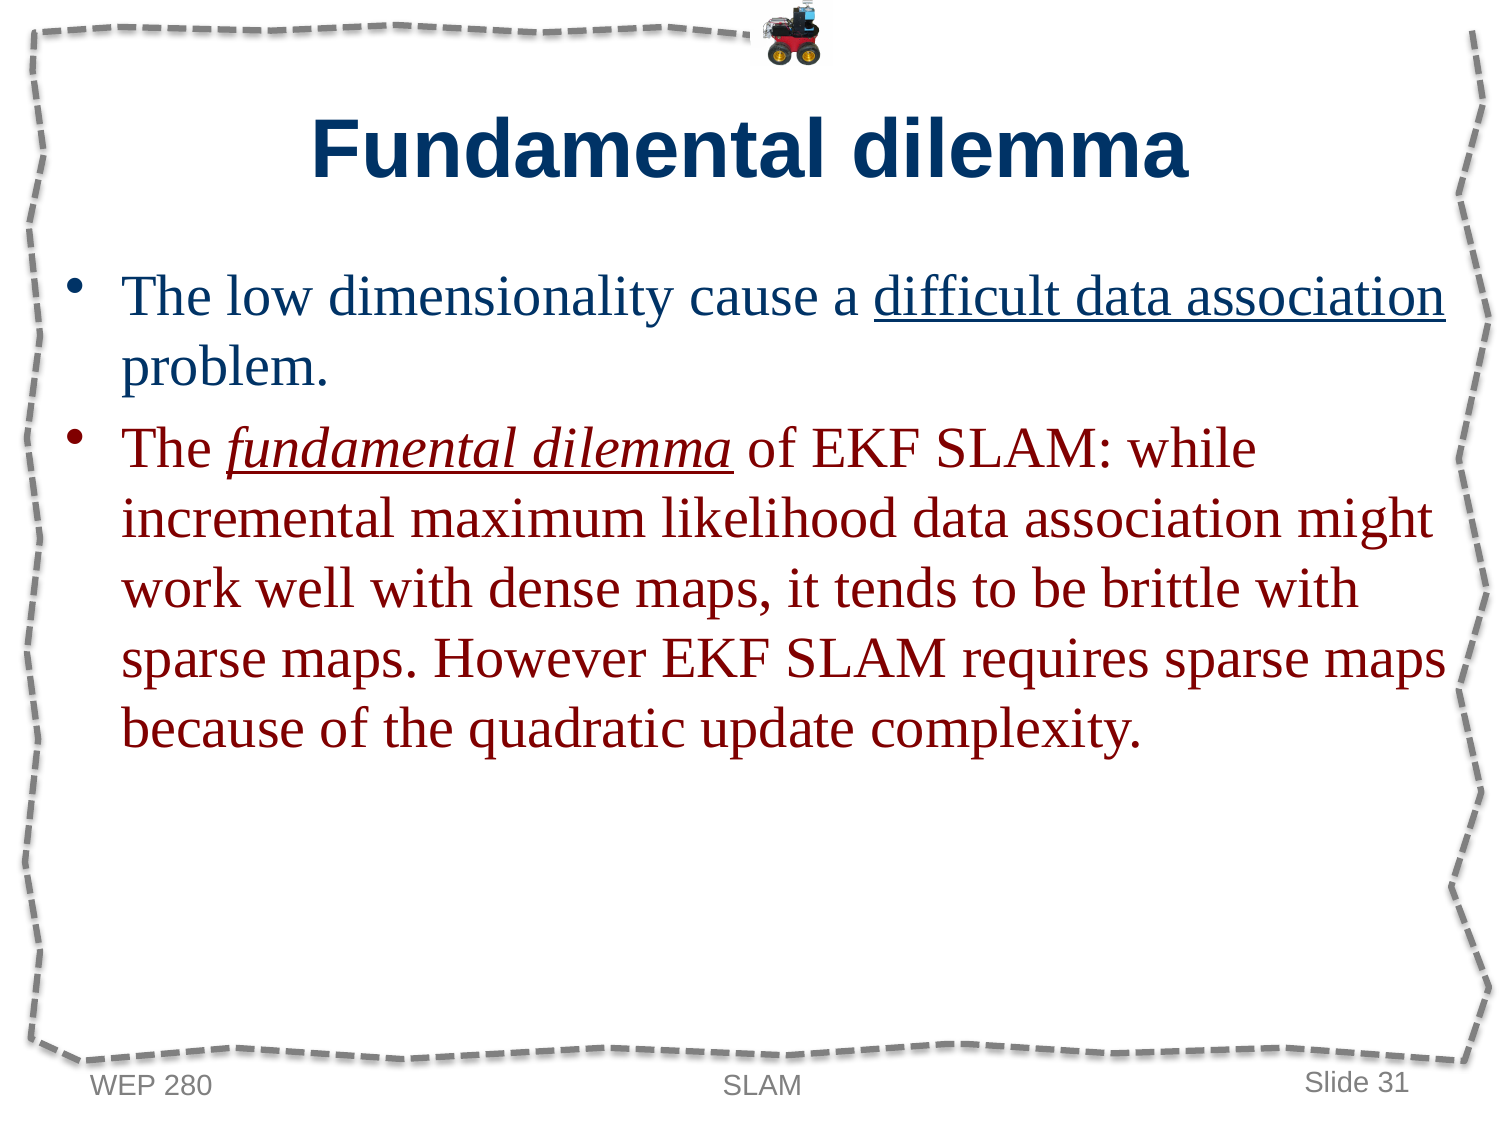

# Fundamental dilemma
The low dimensionality cause a difficult data association problem.
The fundamental dilemma of EKF SLAM: while incremental maximum likelihood data association might work well with dense maps, it tends to be brittle with sparse maps. However EKF SLAM requires sparse maps because of the quadratic update complexity.
WEP 280
SLAM
Slide 31